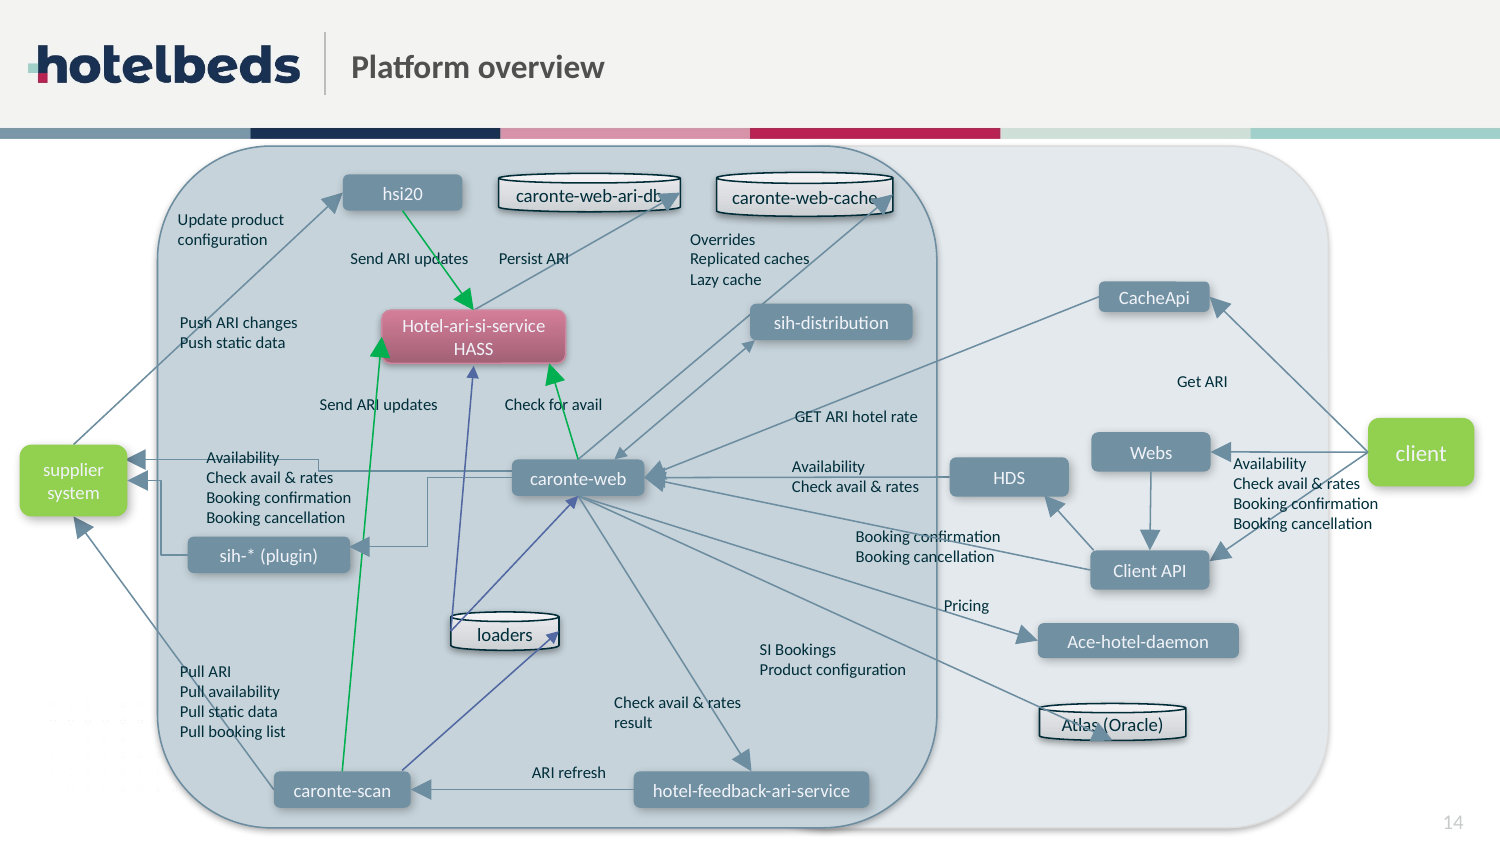

# Platform overview

caronte-web-cache
caronte-web-ari-db
hsi20
Update product configuration
Overrides
Replicated caches
Lazy cache
Send ARI updates
Persist ARI
CacheApi
sih-distribution
Push ARI changes
Push static data
Hotel-ari-si-service
HASS
Get ARI

Send ARI updates
Check for avail
GET ARI hotel rate
client
Webs
Availability
Check avail & rates
Booking confirmation
Booking cancellation

supplier system
Availability
Check avail & rates
Booking confirmation
Booking cancellation
Availability
Check avail & rates

HDS
caronte-web
Booking confirmation
Booking cancellation
sih-* (plugin)
Client API
Pricing
loaders
Ace-hotel-daemon
SI Bookings
Product configuration
Pull ARI
Pull availability
Pull static data
Pull booking list
Check avail & rates result
Atlas (Oracle)
ARI refresh
caronte-scan
hotel-feedback-ari-service
14